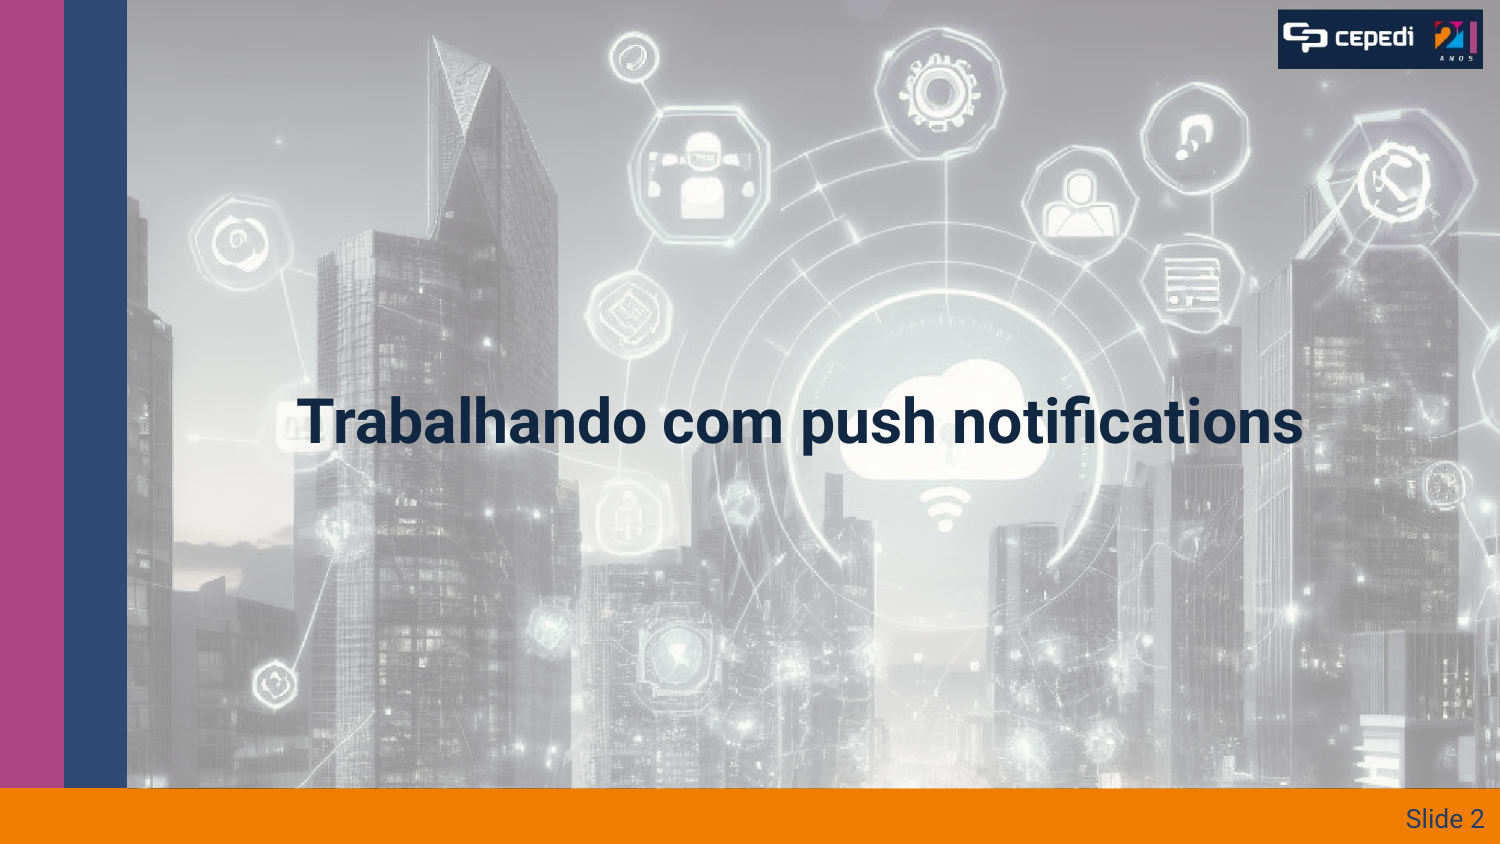

# Trabalhando com push notifications
Slide 2